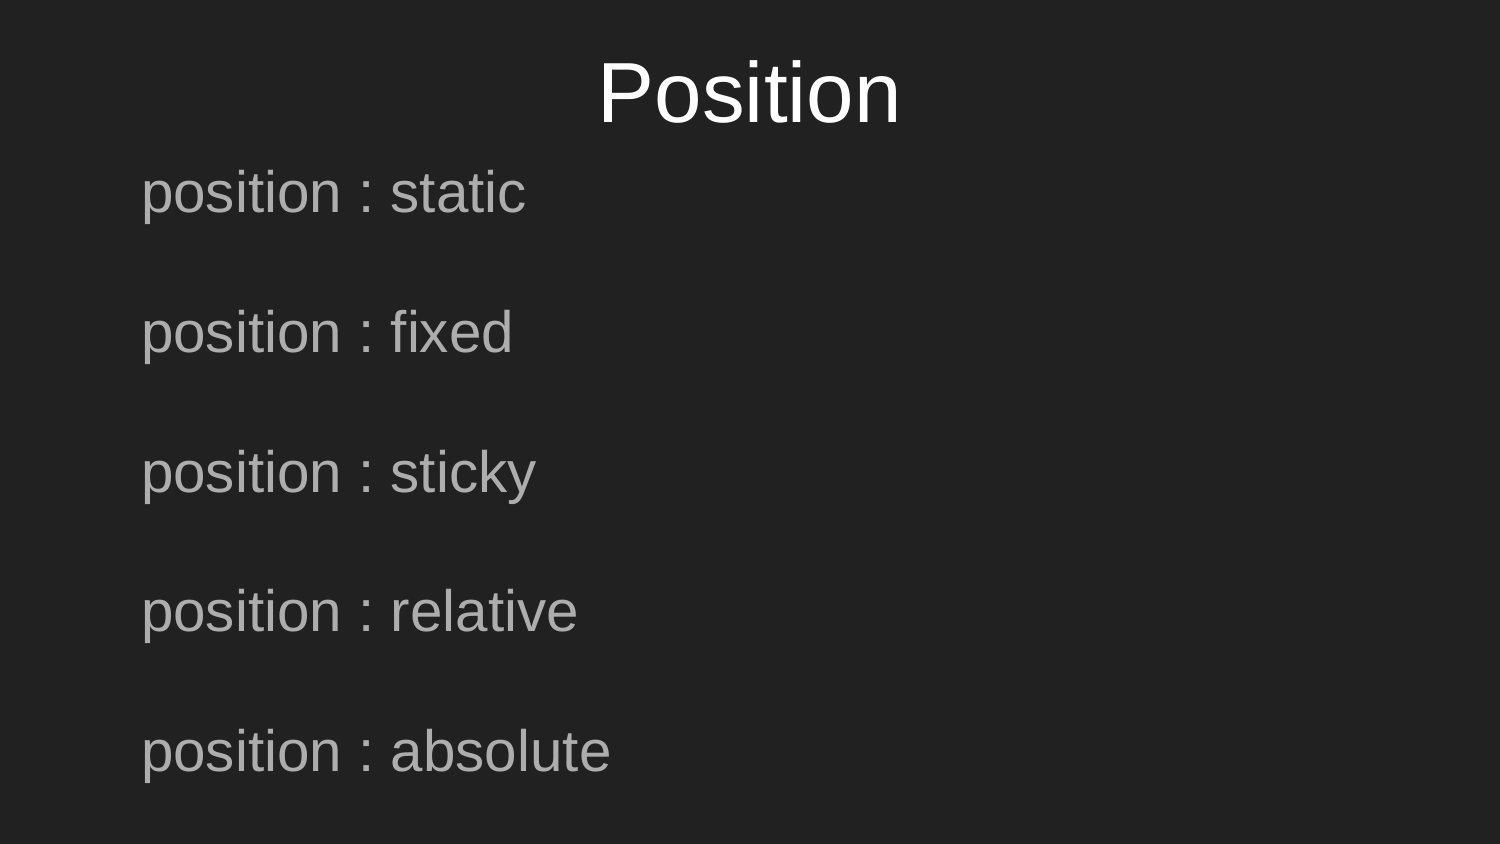

# Position
position : static

position : fixed

position : sticky

position : relative

position : absolute